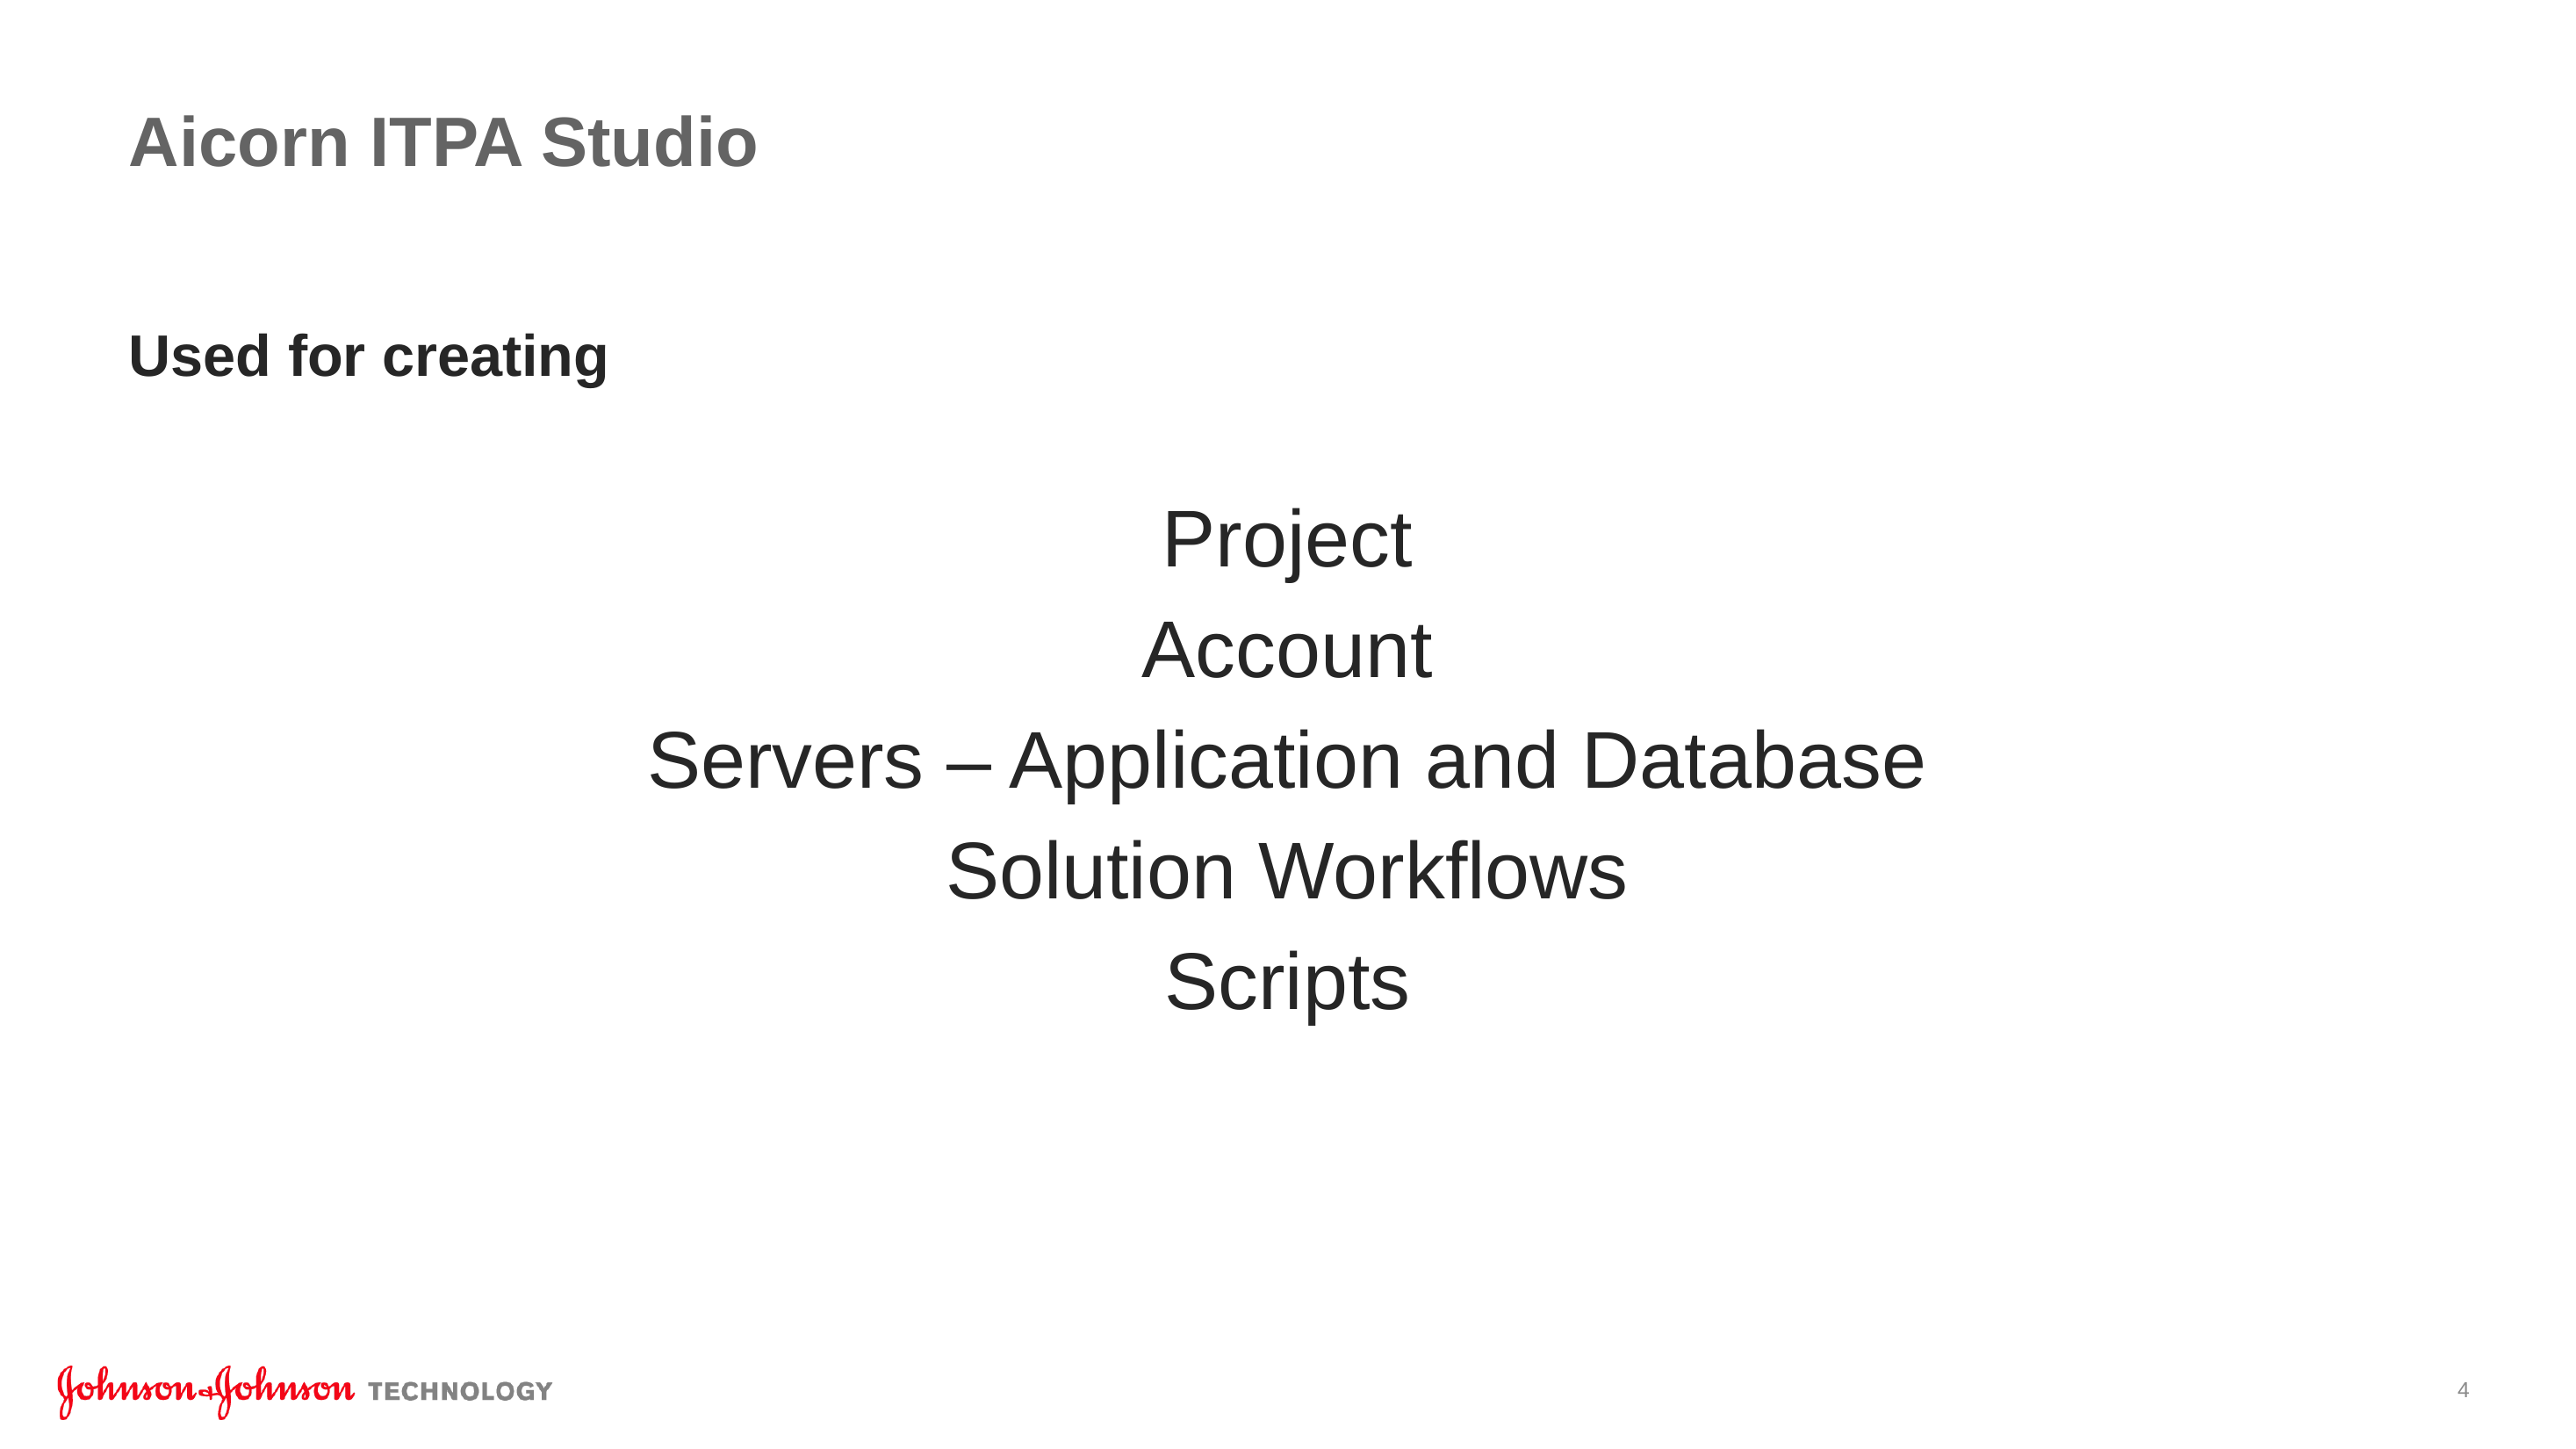

# Aicorn ITPA Studio

Used for creating

Project
Account
Servers – Application and Database
Solution Workflows
Scripts
4